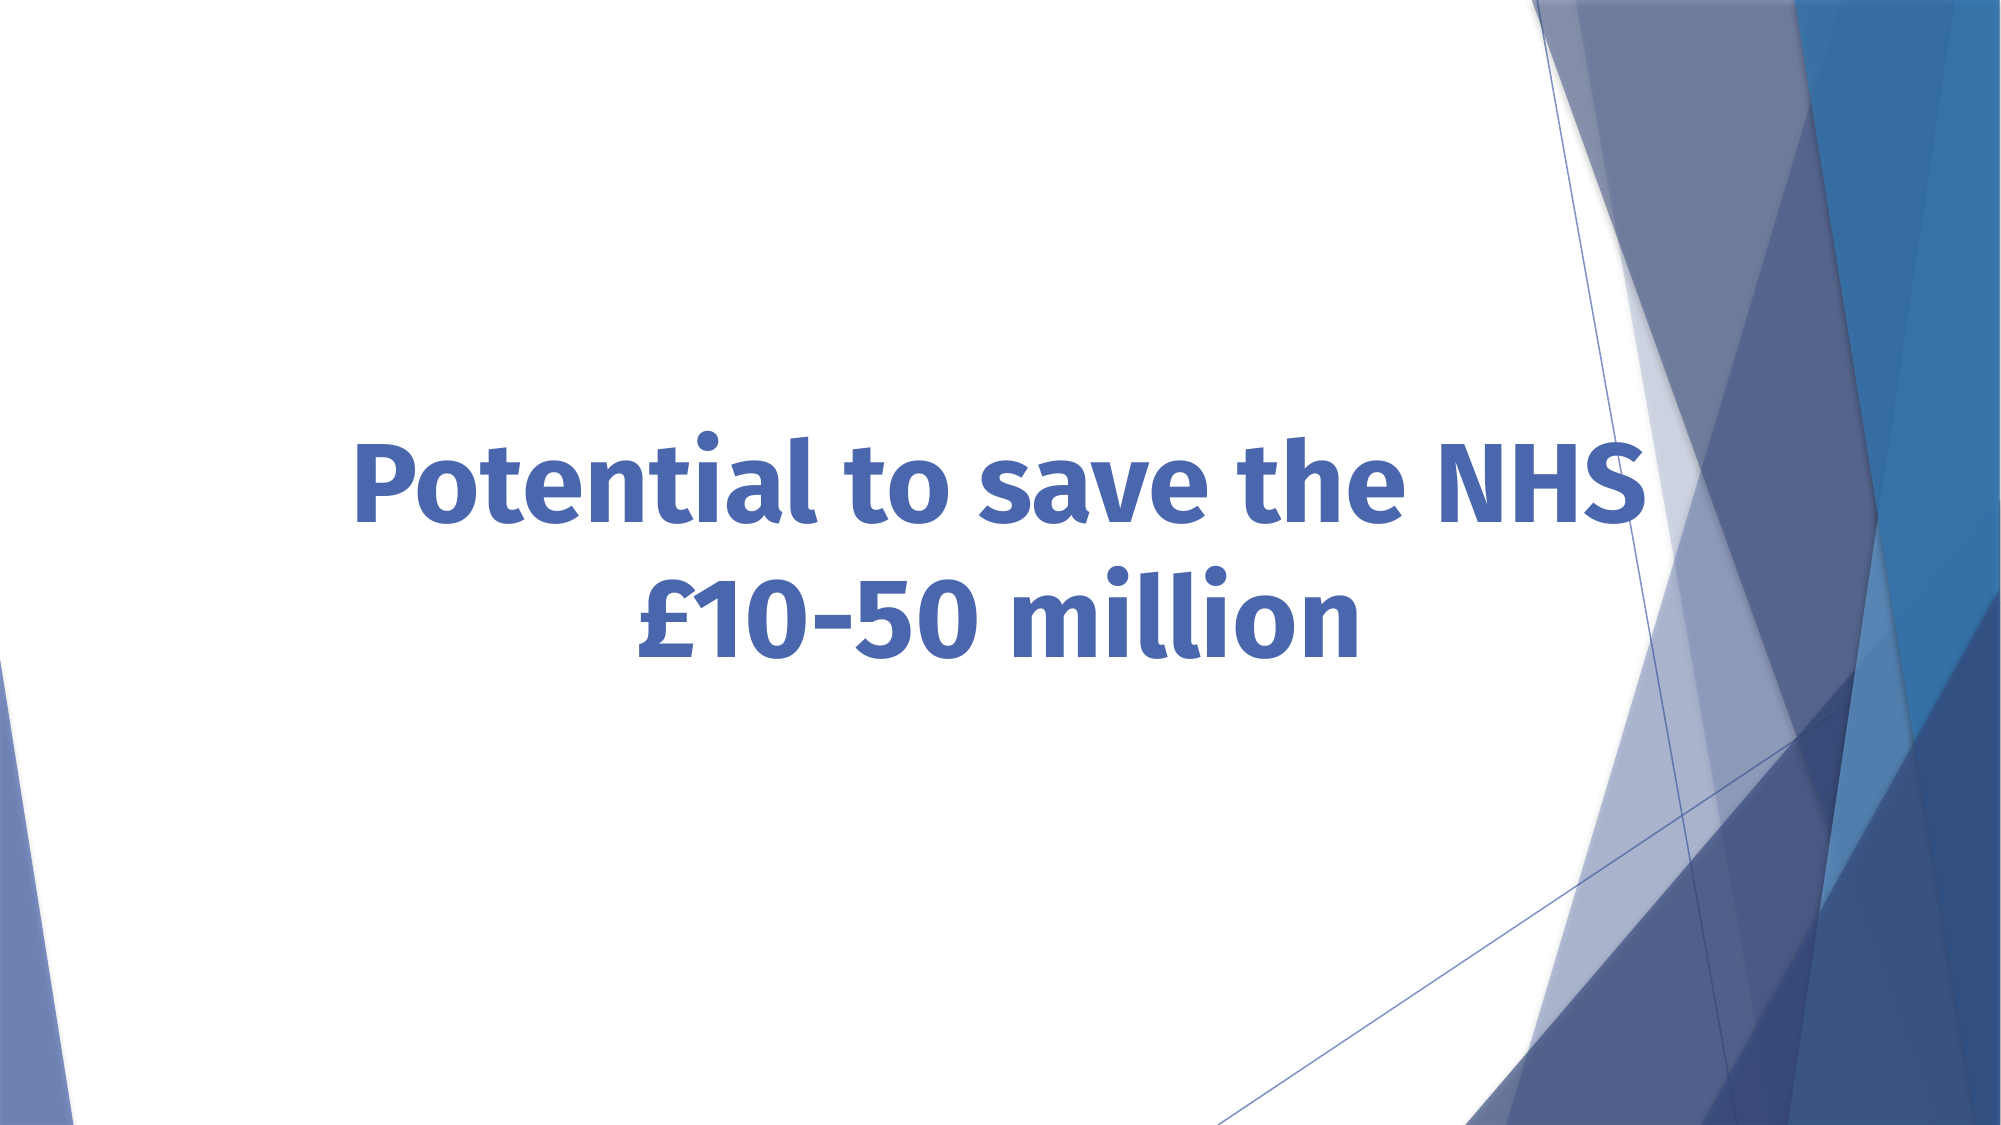

# Potential to save the NHS £10-50 million